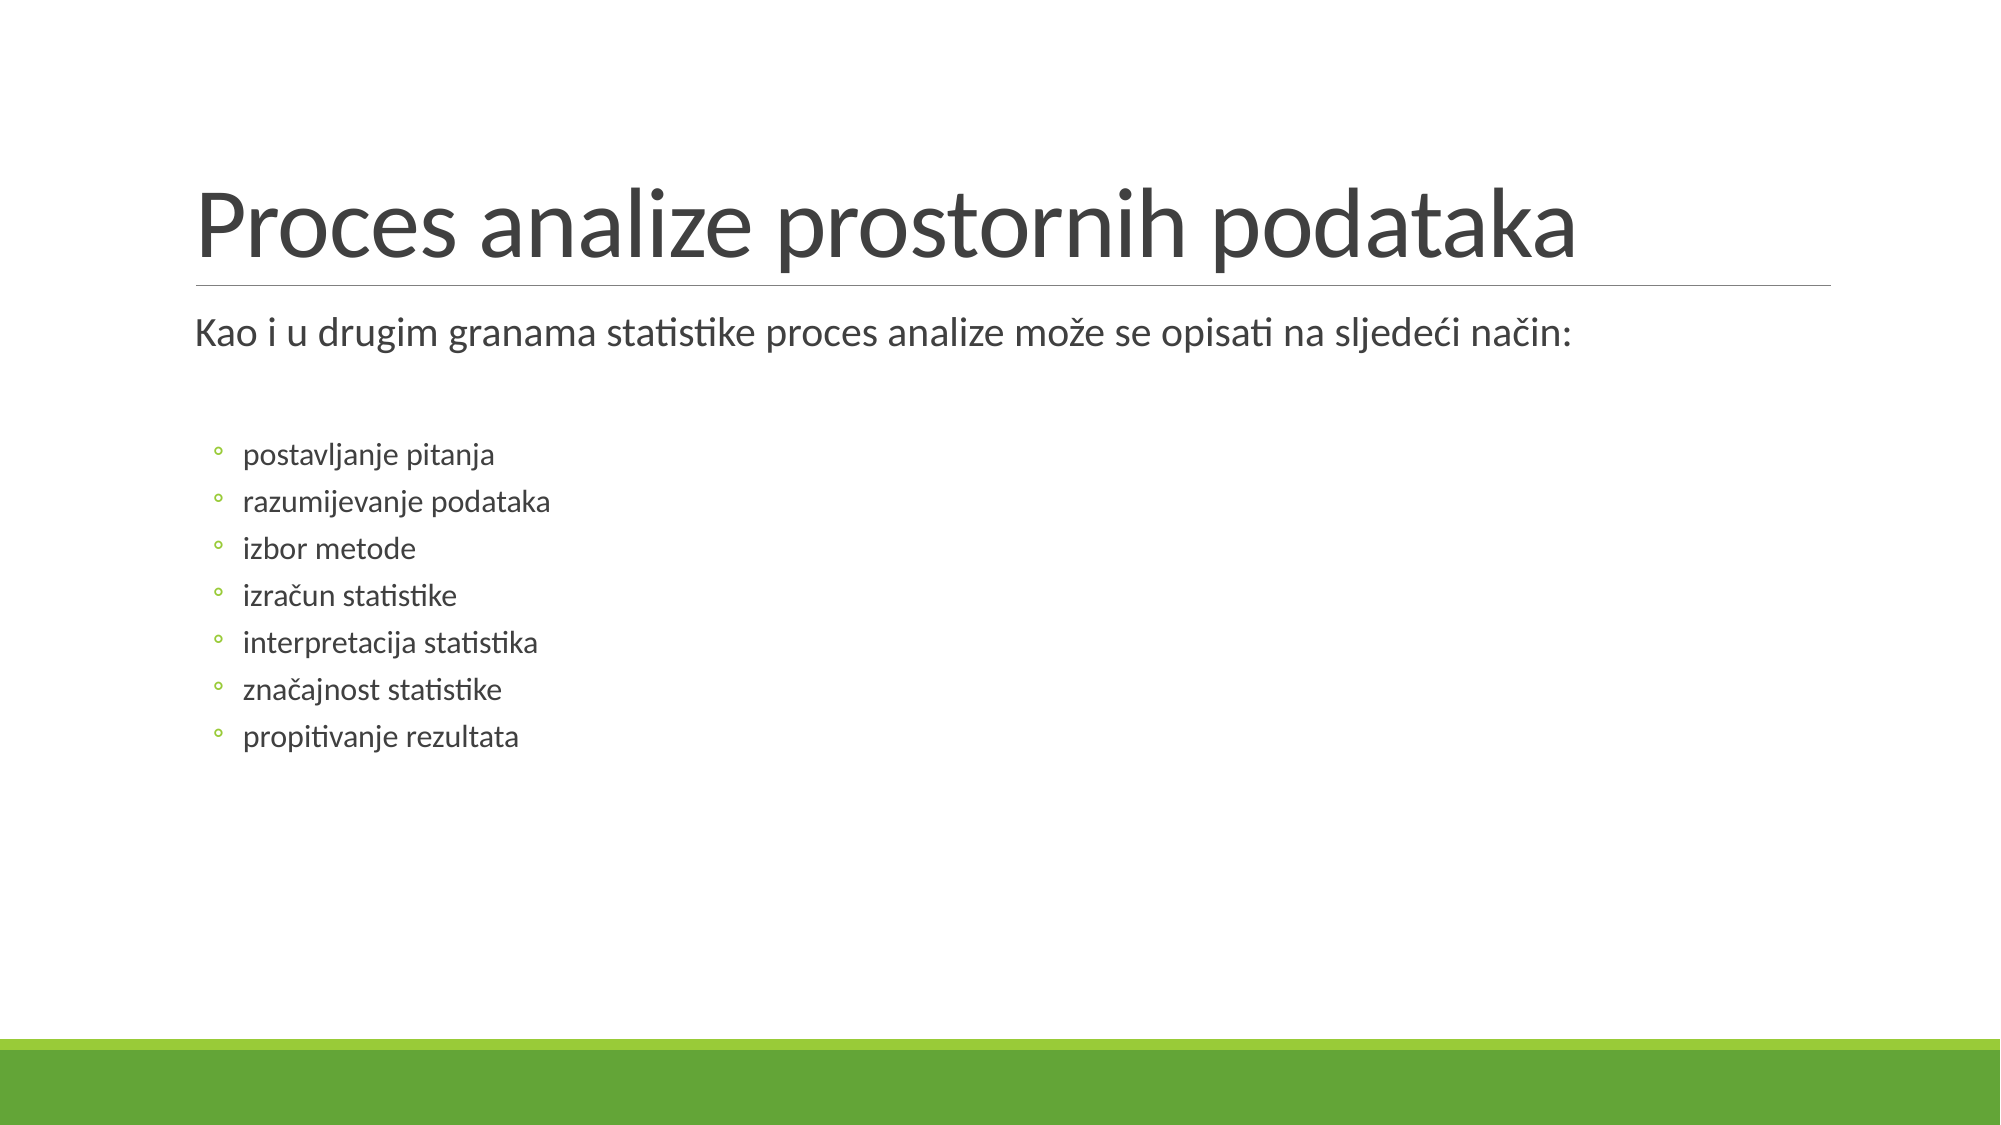

# Proces analize prostornih podataka
Kao i u drugim granama statistike proces analize može se opisati na sljedeći način:

postavljanje pitanja
razumijevanje podataka
izbor metode
izračun statistike
interpretacija statistika
značajnost statistike
propitivanje rezultata